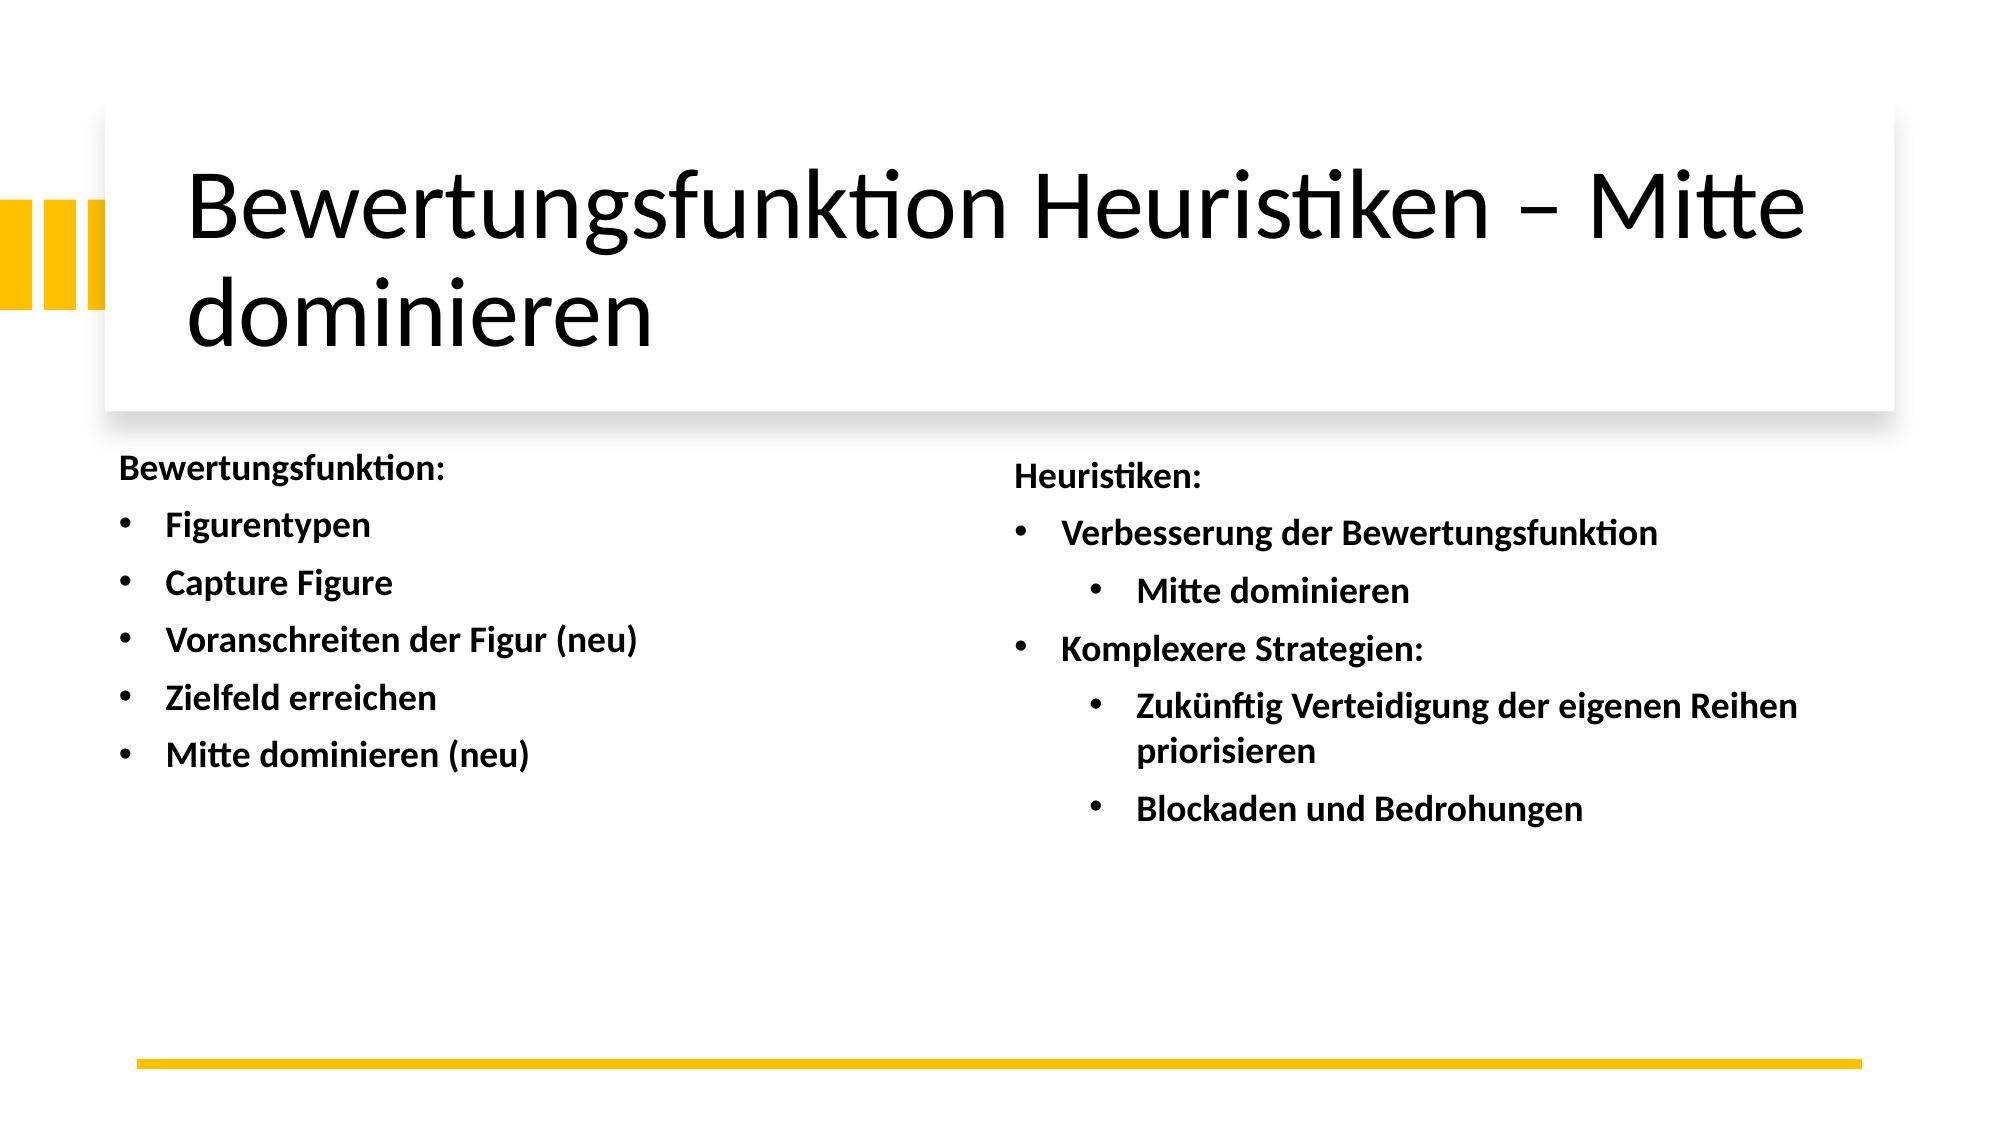

# Bewertungsfunktion Heuristiken – Mitte dominieren

Bewertungsfunktion:
Figurentypen
Capture Figure
Voranschreiten der Figur (neu)
Zielfeld erreichen
Mitte dominieren (neu)

Heuristiken:
Verbesserung der Bewertungsfunktion
Mitte dominieren
Komplexere Strategien:
Zukünftig Verteidigung der eigenen Reihen priorisieren
Blockaden und Bedrohungen